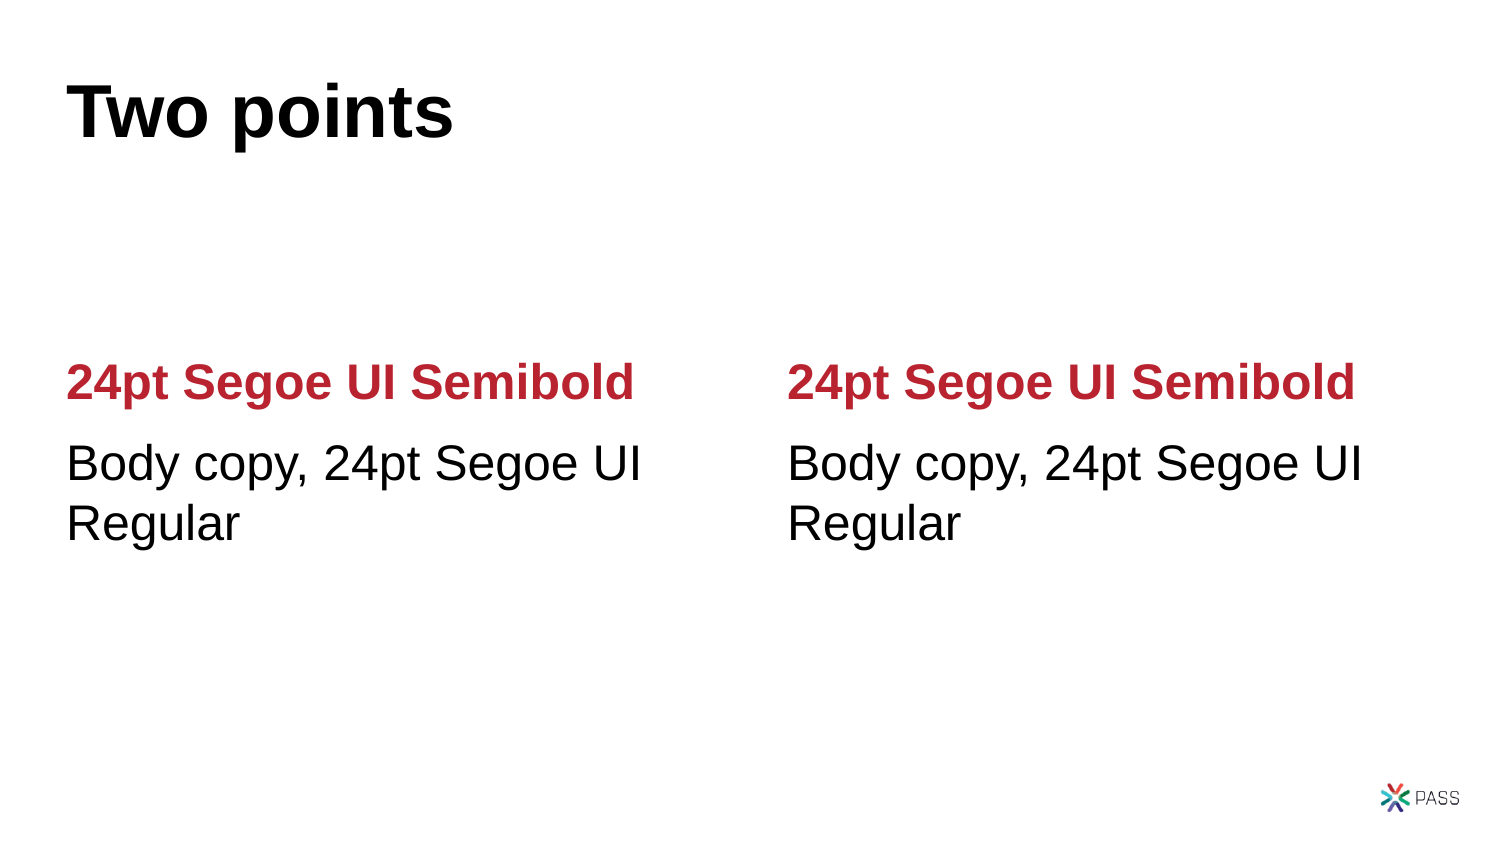

# Two points
24pt Segoe UI Semibold
24pt Segoe UI Semibold
Body copy, 24pt Segoe UI Regular
Body copy, 24pt Segoe UI Regular